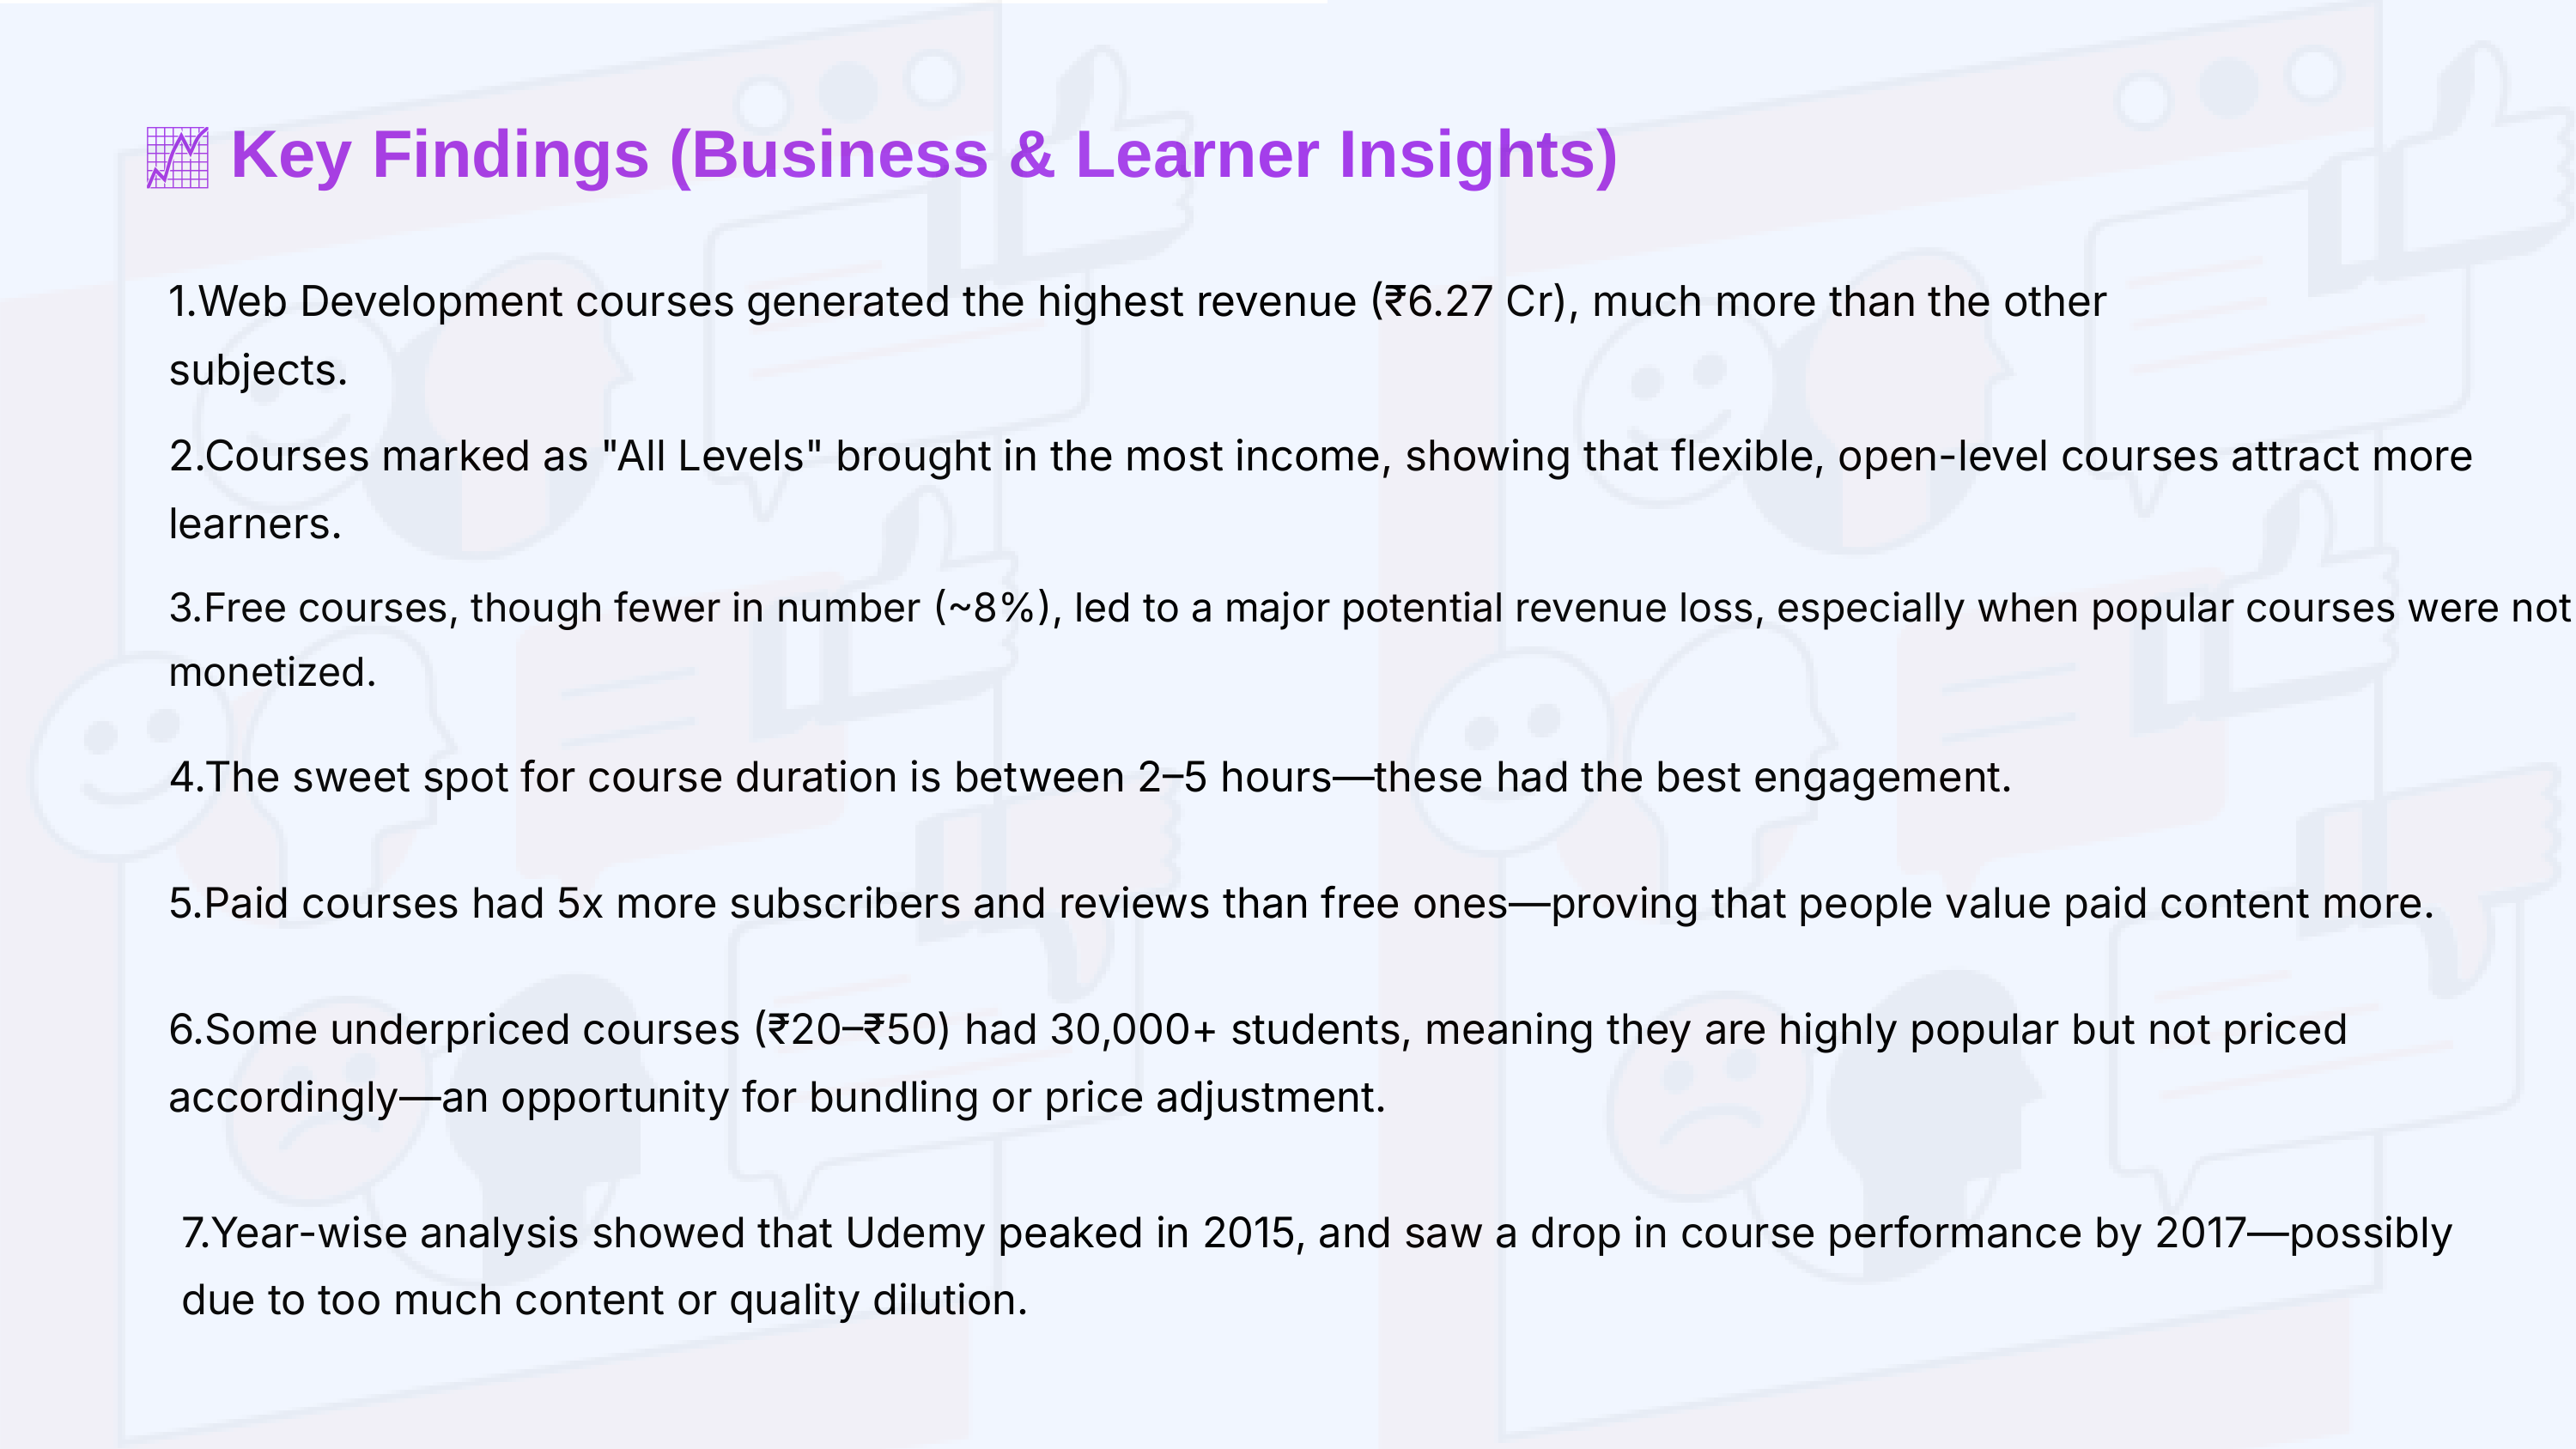

📈 Key Findings (Business & Learner Insights)
1.Web Development courses generated the highest revenue (₹6.27 Cr), much more than the other subjects.
2.Courses marked as "All Levels" brought in the most income, showing that flexible, open-level courses attract more learners.
3.Free courses, though fewer in number (~8%), led to a major potential revenue loss, especially when popular courses were not monetized.
4.The sweet spot for course duration is between 2–5 hours—these had the best engagement.
5.Paid courses had 5x more subscribers and reviews than free ones—proving that people value paid content more.
6.Some underpriced courses (₹20–₹50) had 30,000+ students, meaning they are highly popular but not priced accordingly—an opportunity for bundling or price adjustment.
7.Year-wise analysis showed that Udemy peaked in 2015, and saw a drop in course performance by 2017—possibly due to too much content or quality dilution.